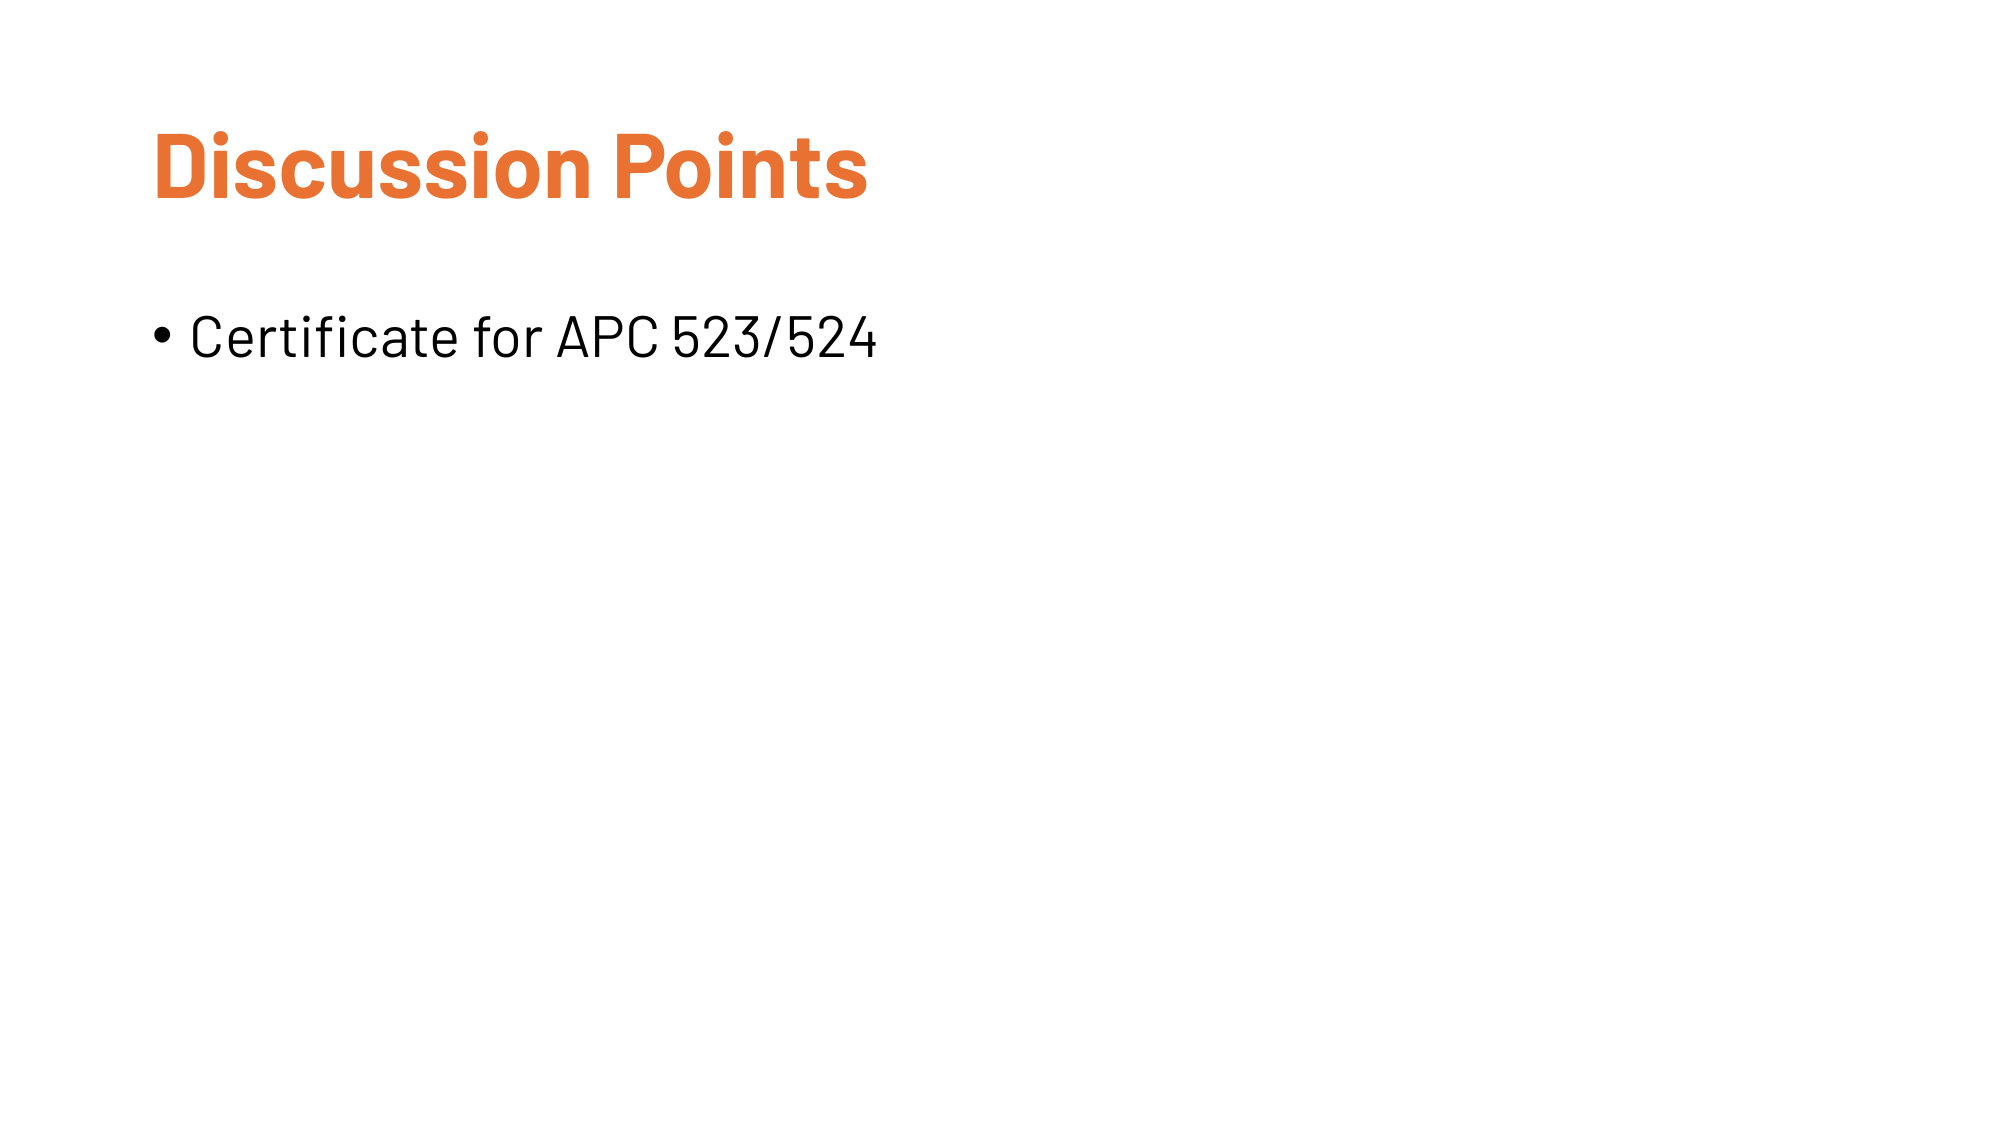

# Discussion Points
Certificate for APC 523/524